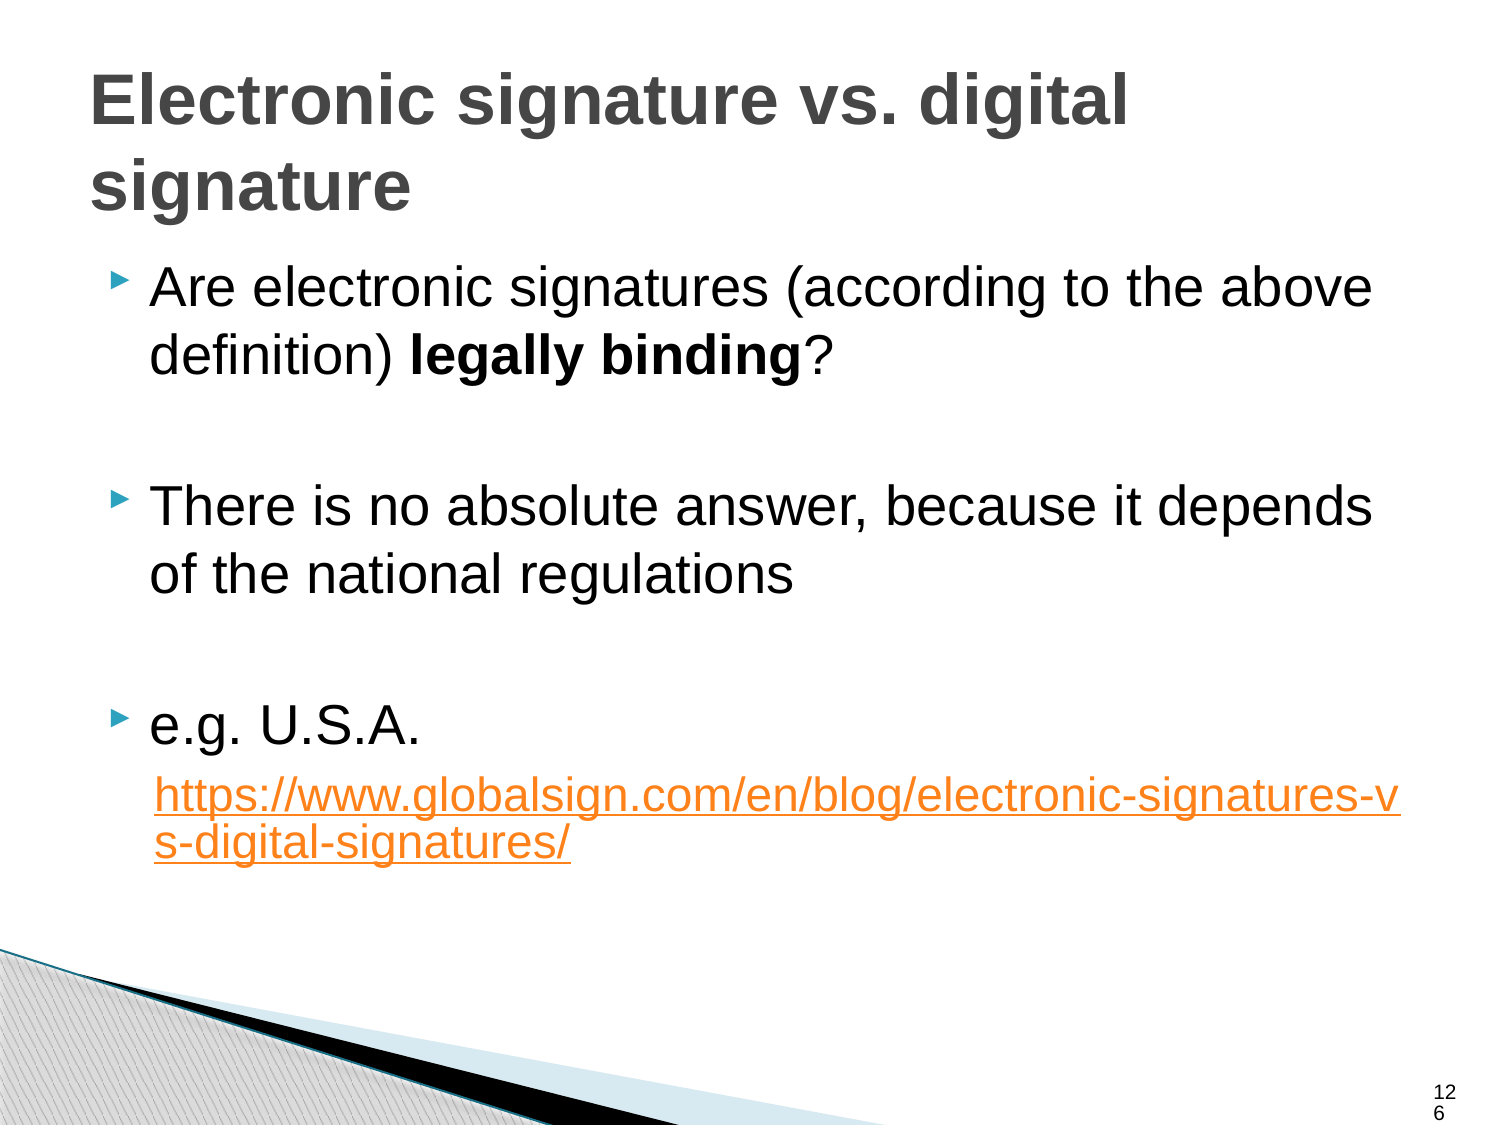

# Electronic signature vs. digital signature
Are electronic signatures (according to the above definition) legally binding?

There is no absolute answer, because it depends of the national regulations

e.g. U.S.A.
https://www.globalsign.com/en/blog/electronic-signatures-vs-digital-signatures/

126